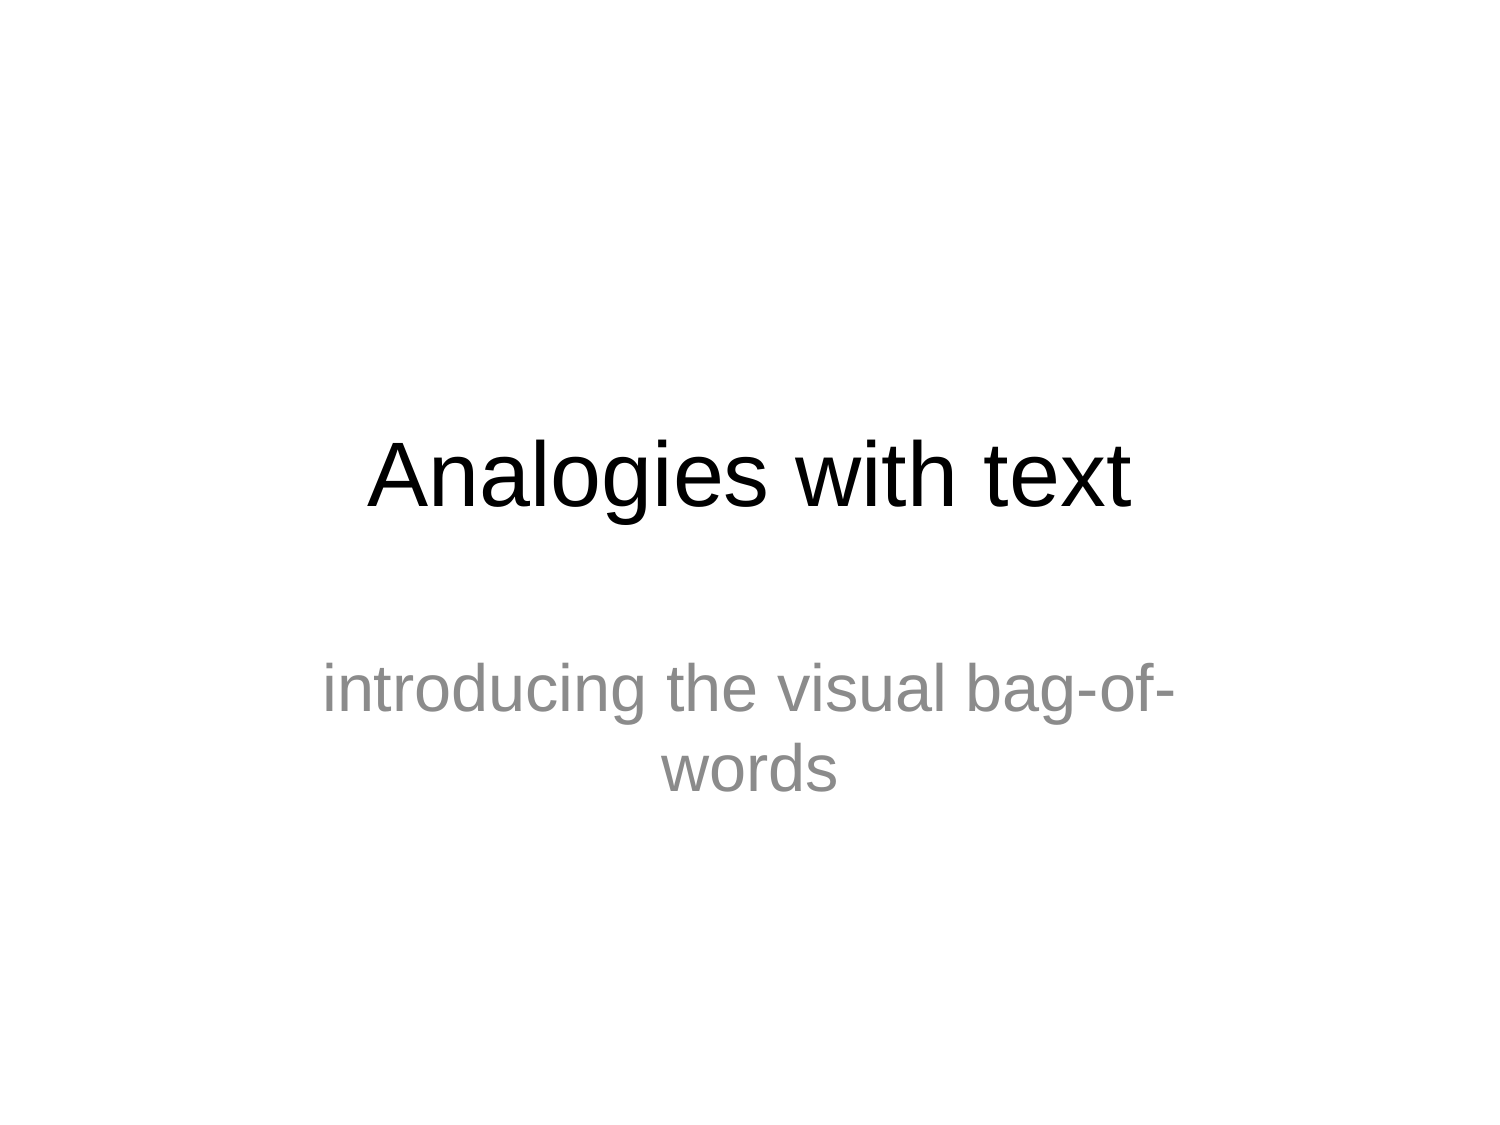

# Analogies with text
introducing the visual bag-of-words